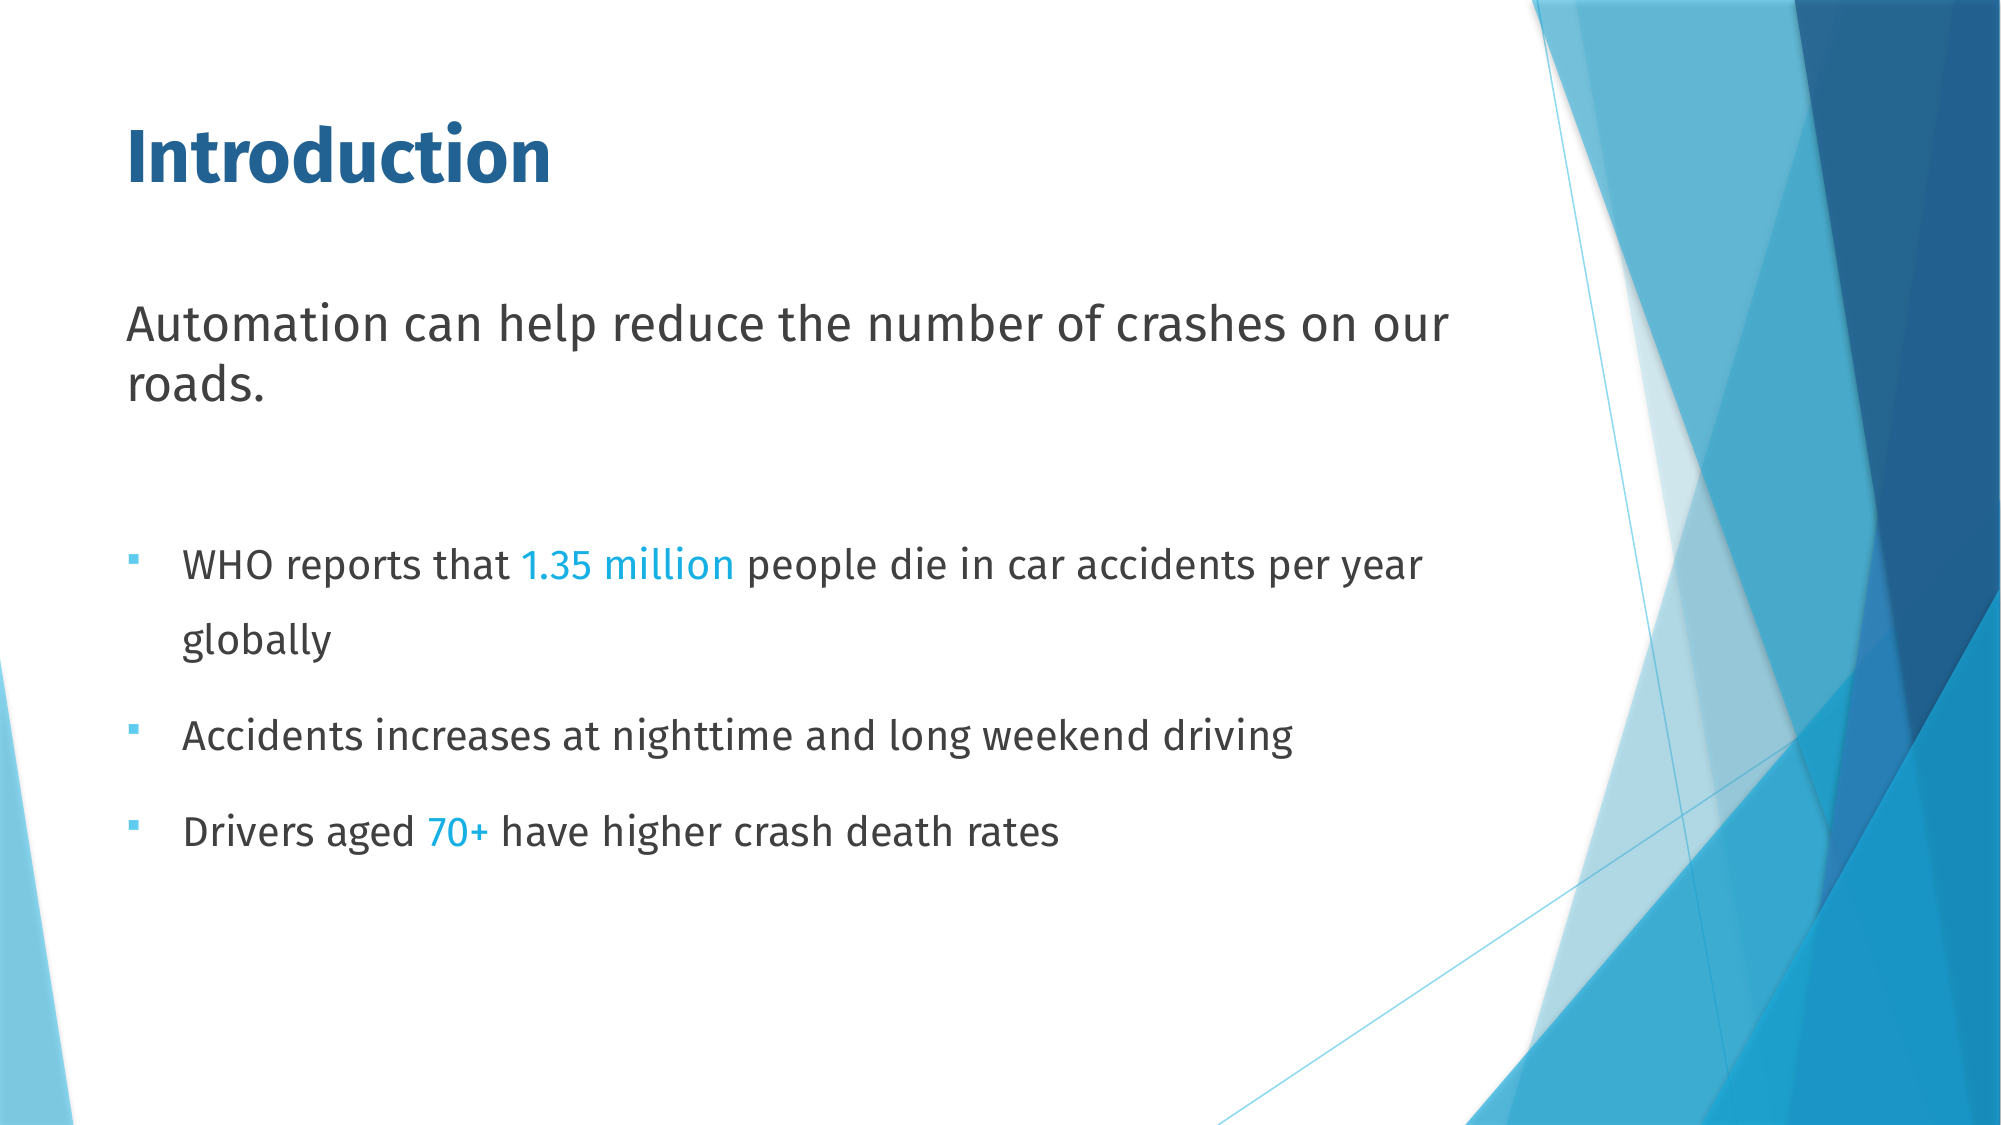

# Introduction
Automation can help reduce the number of crashes on our roads.

WHO reports that 1.35 million people die in car accidents per year globally
Accidents increases at nighttime and long weekend driving
Drivers aged 70+ have higher crash death rates